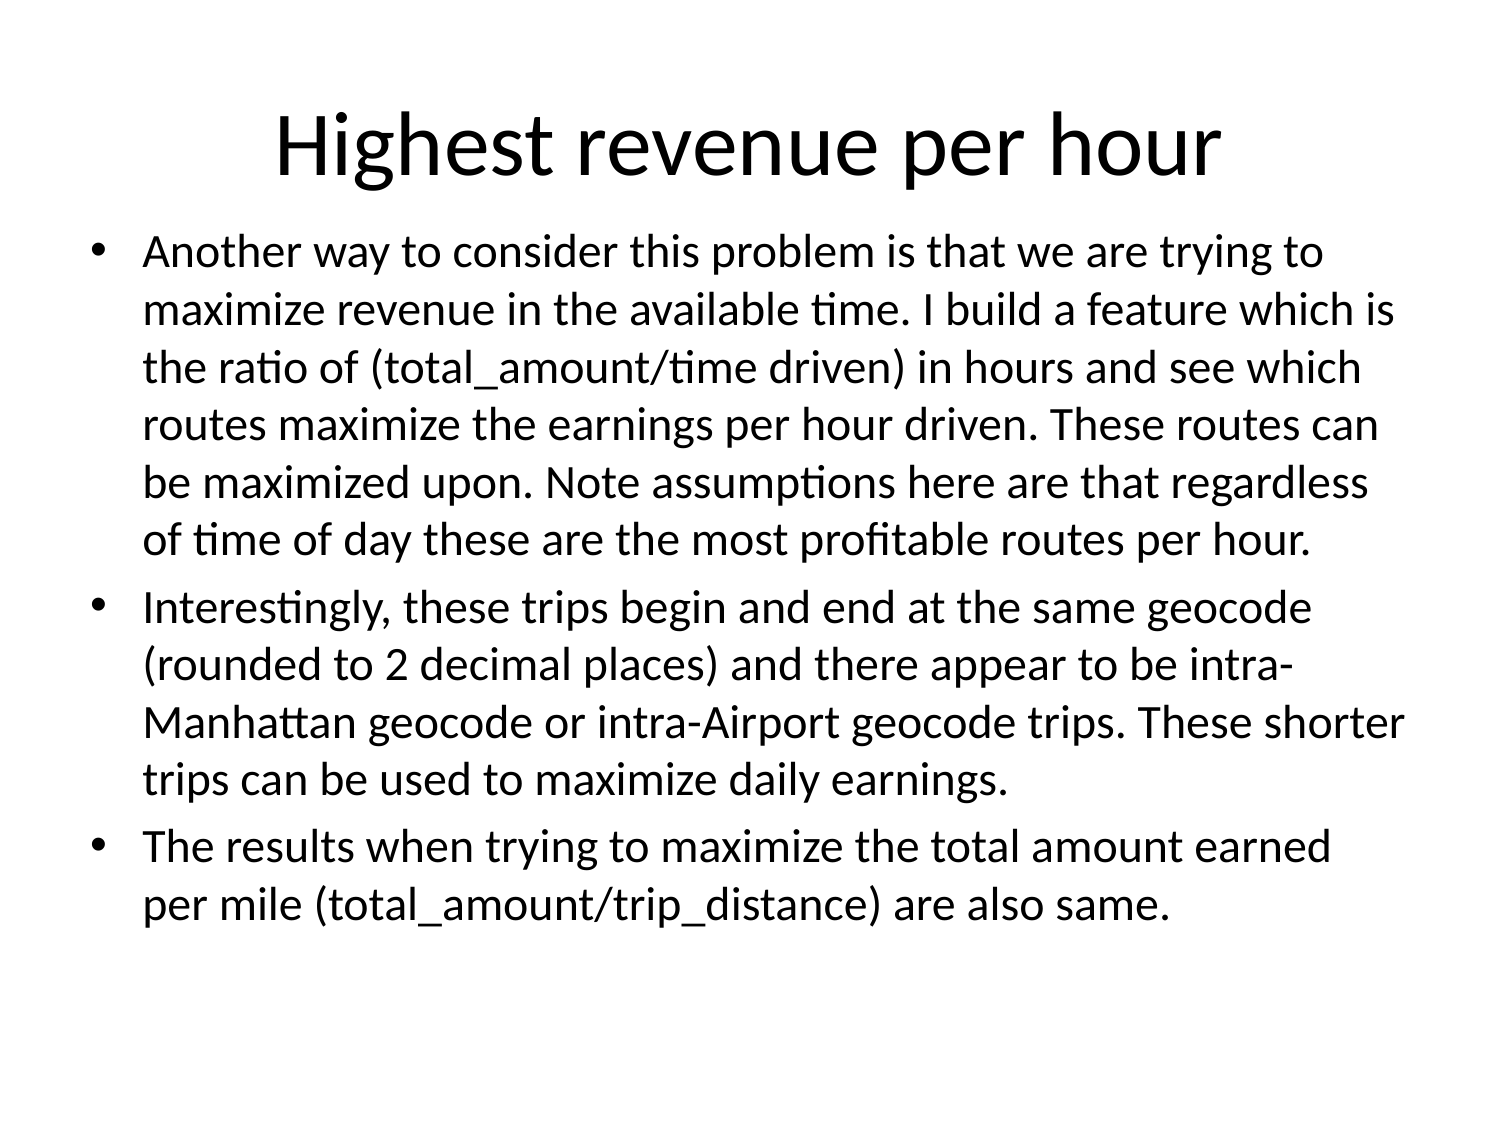

# Highest revenue per hour
Another way to consider this problem is that we are trying to maximize revenue in the available time. I build a feature which is the ratio of (total_amount/time driven) in hours and see which routes maximize the earnings per hour driven. These routes can be maximized upon. Note assumptions here are that regardless of time of day these are the most profitable routes per hour.
Interestingly, these trips begin and end at the same geocode (rounded to 2 decimal places) and there appear to be intra-Manhattan geocode or intra-Airport geocode trips. These shorter trips can be used to maximize daily earnings.
The results when trying to maximize the total amount earned per mile (total_amount/trip_distance) are also same.